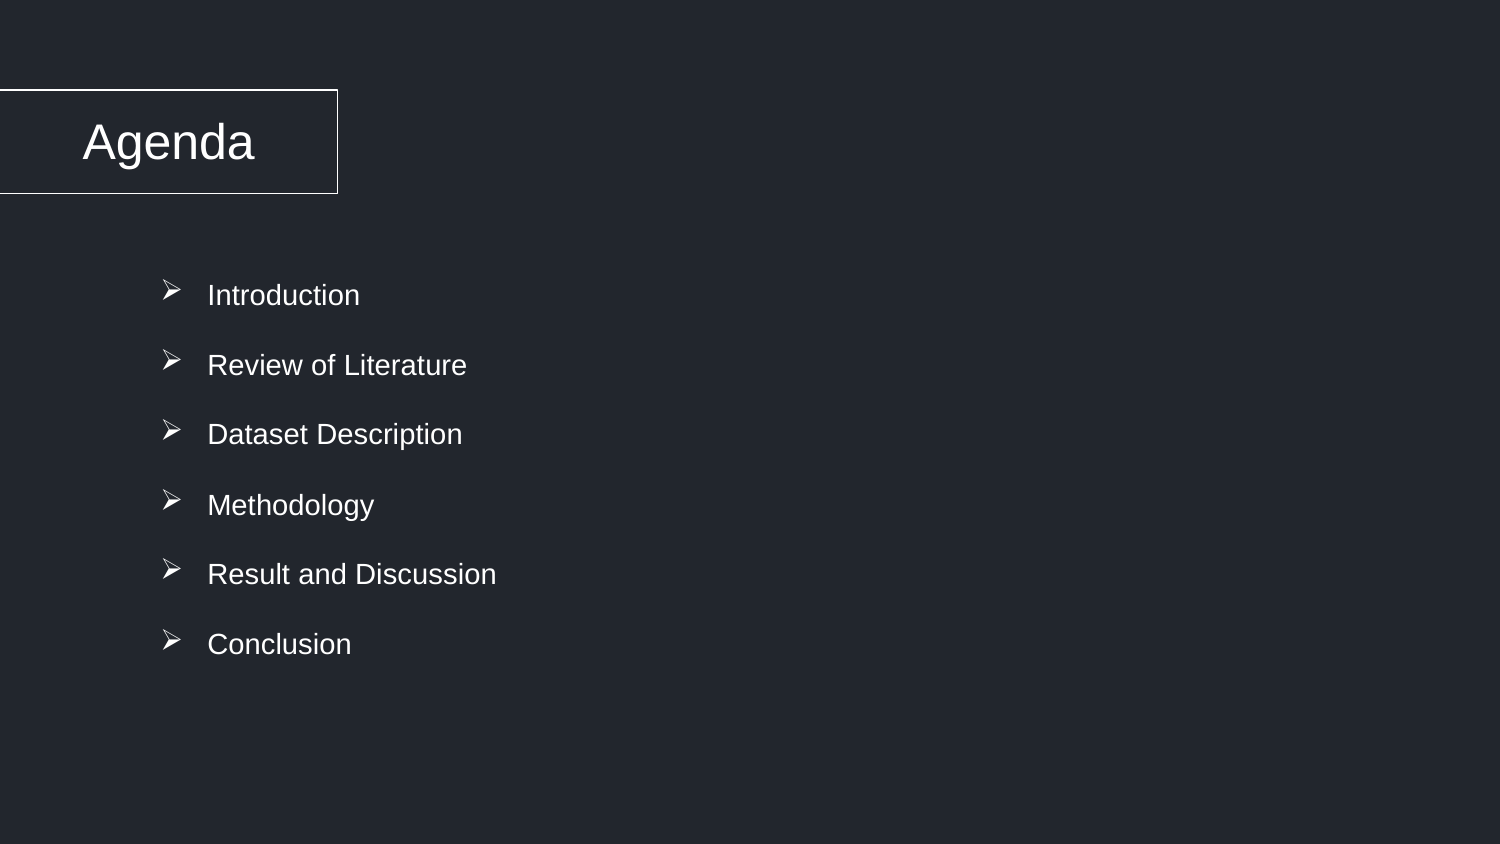

# Agenda
Introduction
Review of Literature
Dataset Description
Methodology
Result and Discussion
Conclusion